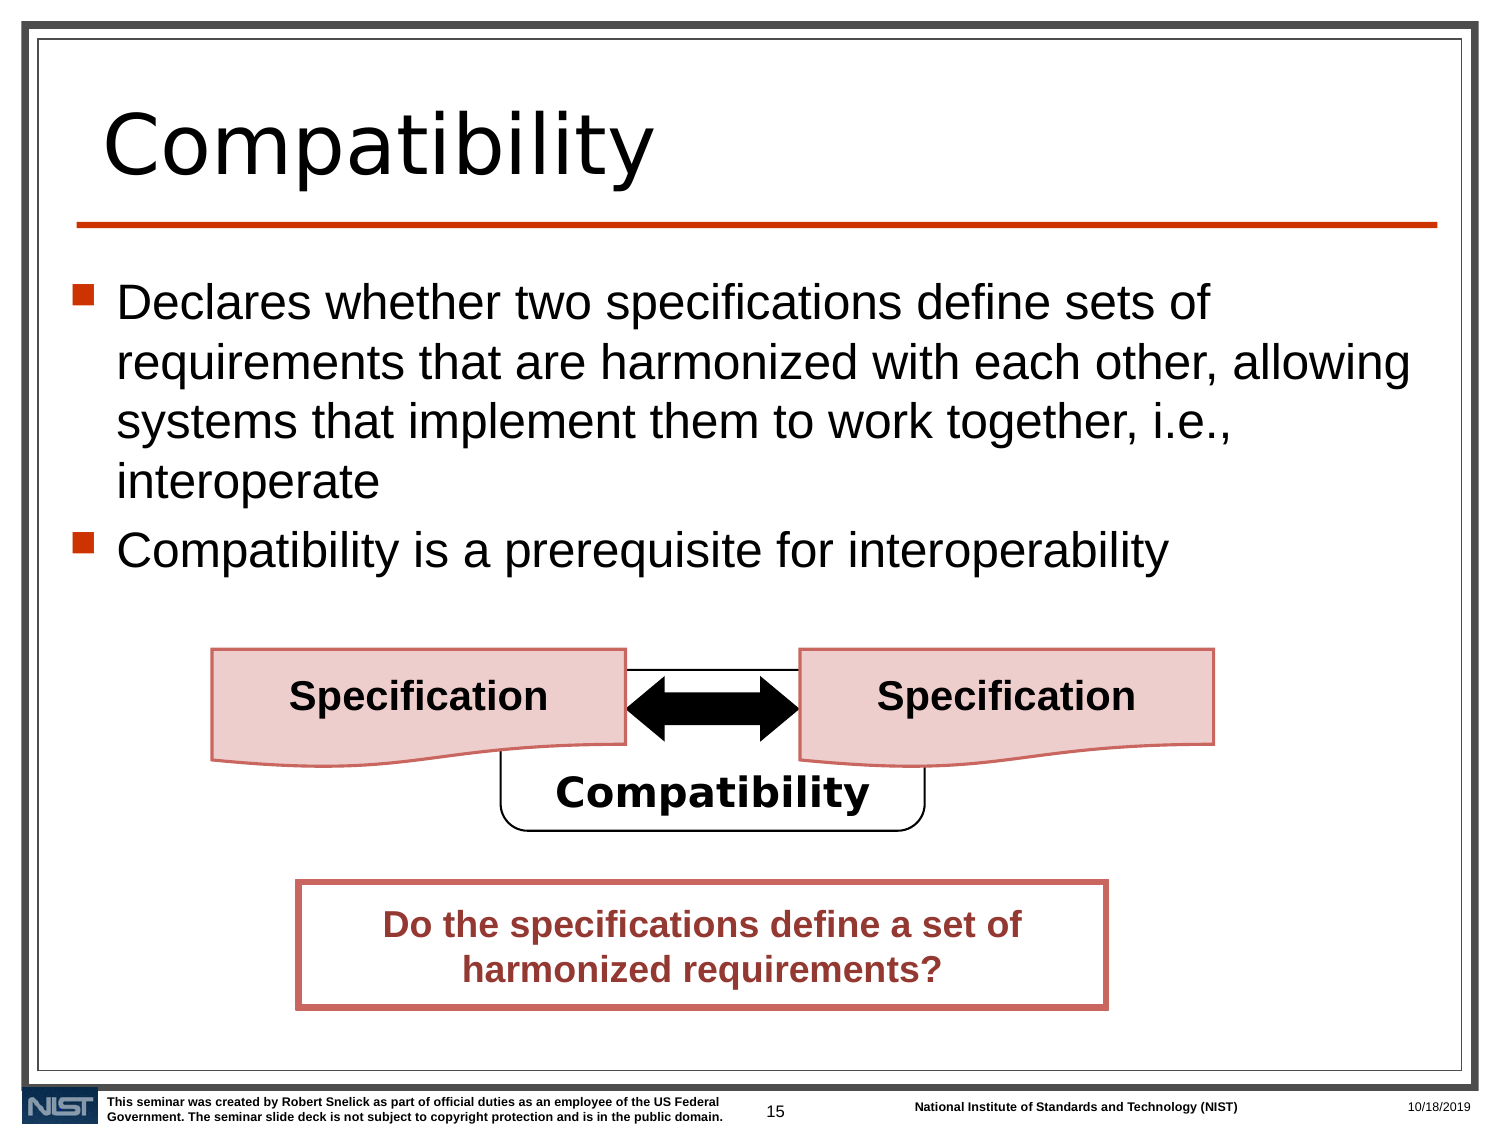

# Compatibility
Declares whether two specifications define sets of requirements that are harmonized with each other, allowing systems that implement them to work together, i.e., interoperate
Compatibility is a prerequisite for interoperability
Specification
Specification
Compatibility

Do the specifications define a set of harmonized requirements?
15
10/18/2019